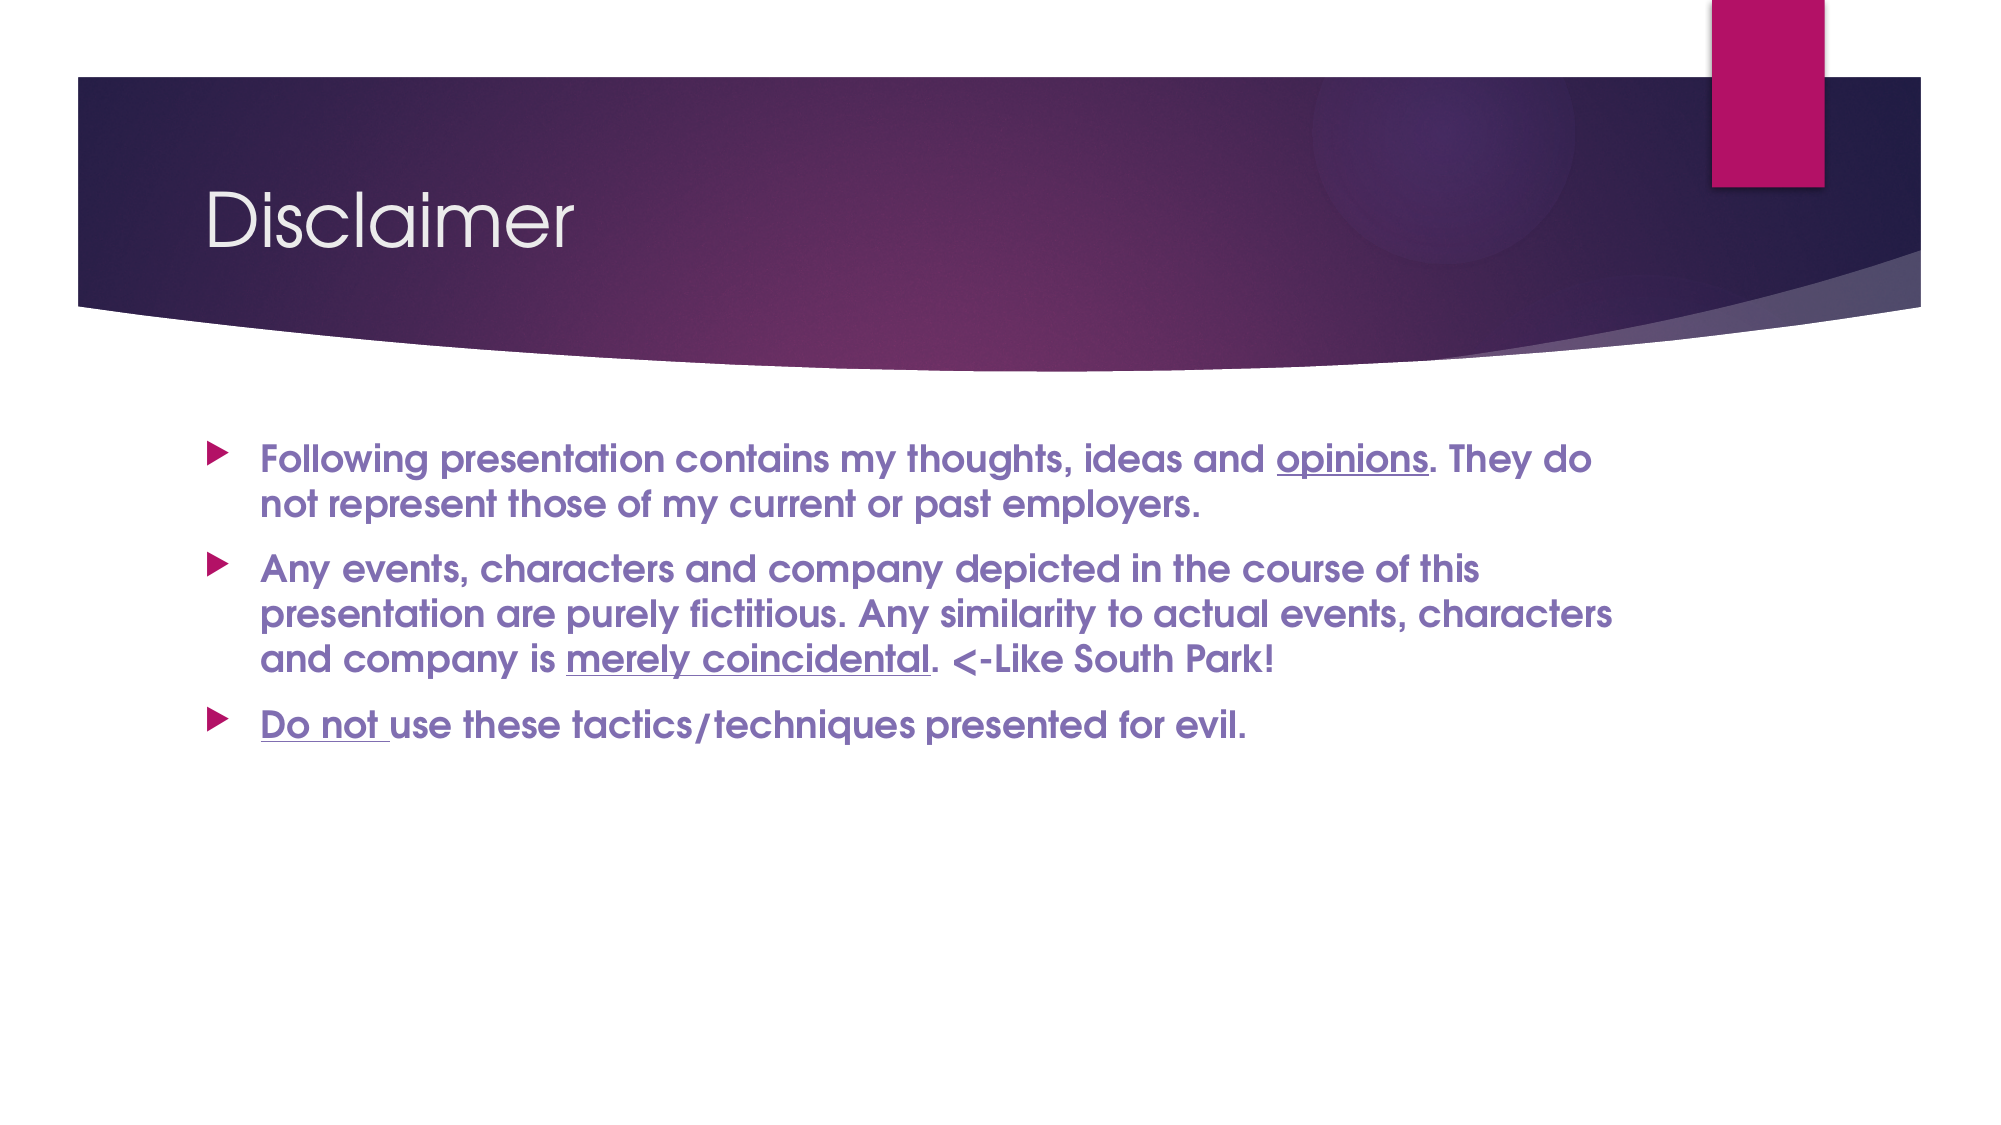

# Disclaimer
Following presentation contains my thoughts, ideas and opinions. They do not represent those of my current or past employers.
Any events, characters and company depicted in the course of this presentation are purely fictitious. Any similarity to actual events, characters and company is merely coincidental. <-Like South Park!
Do not use these tactics/techniques presented for evil.